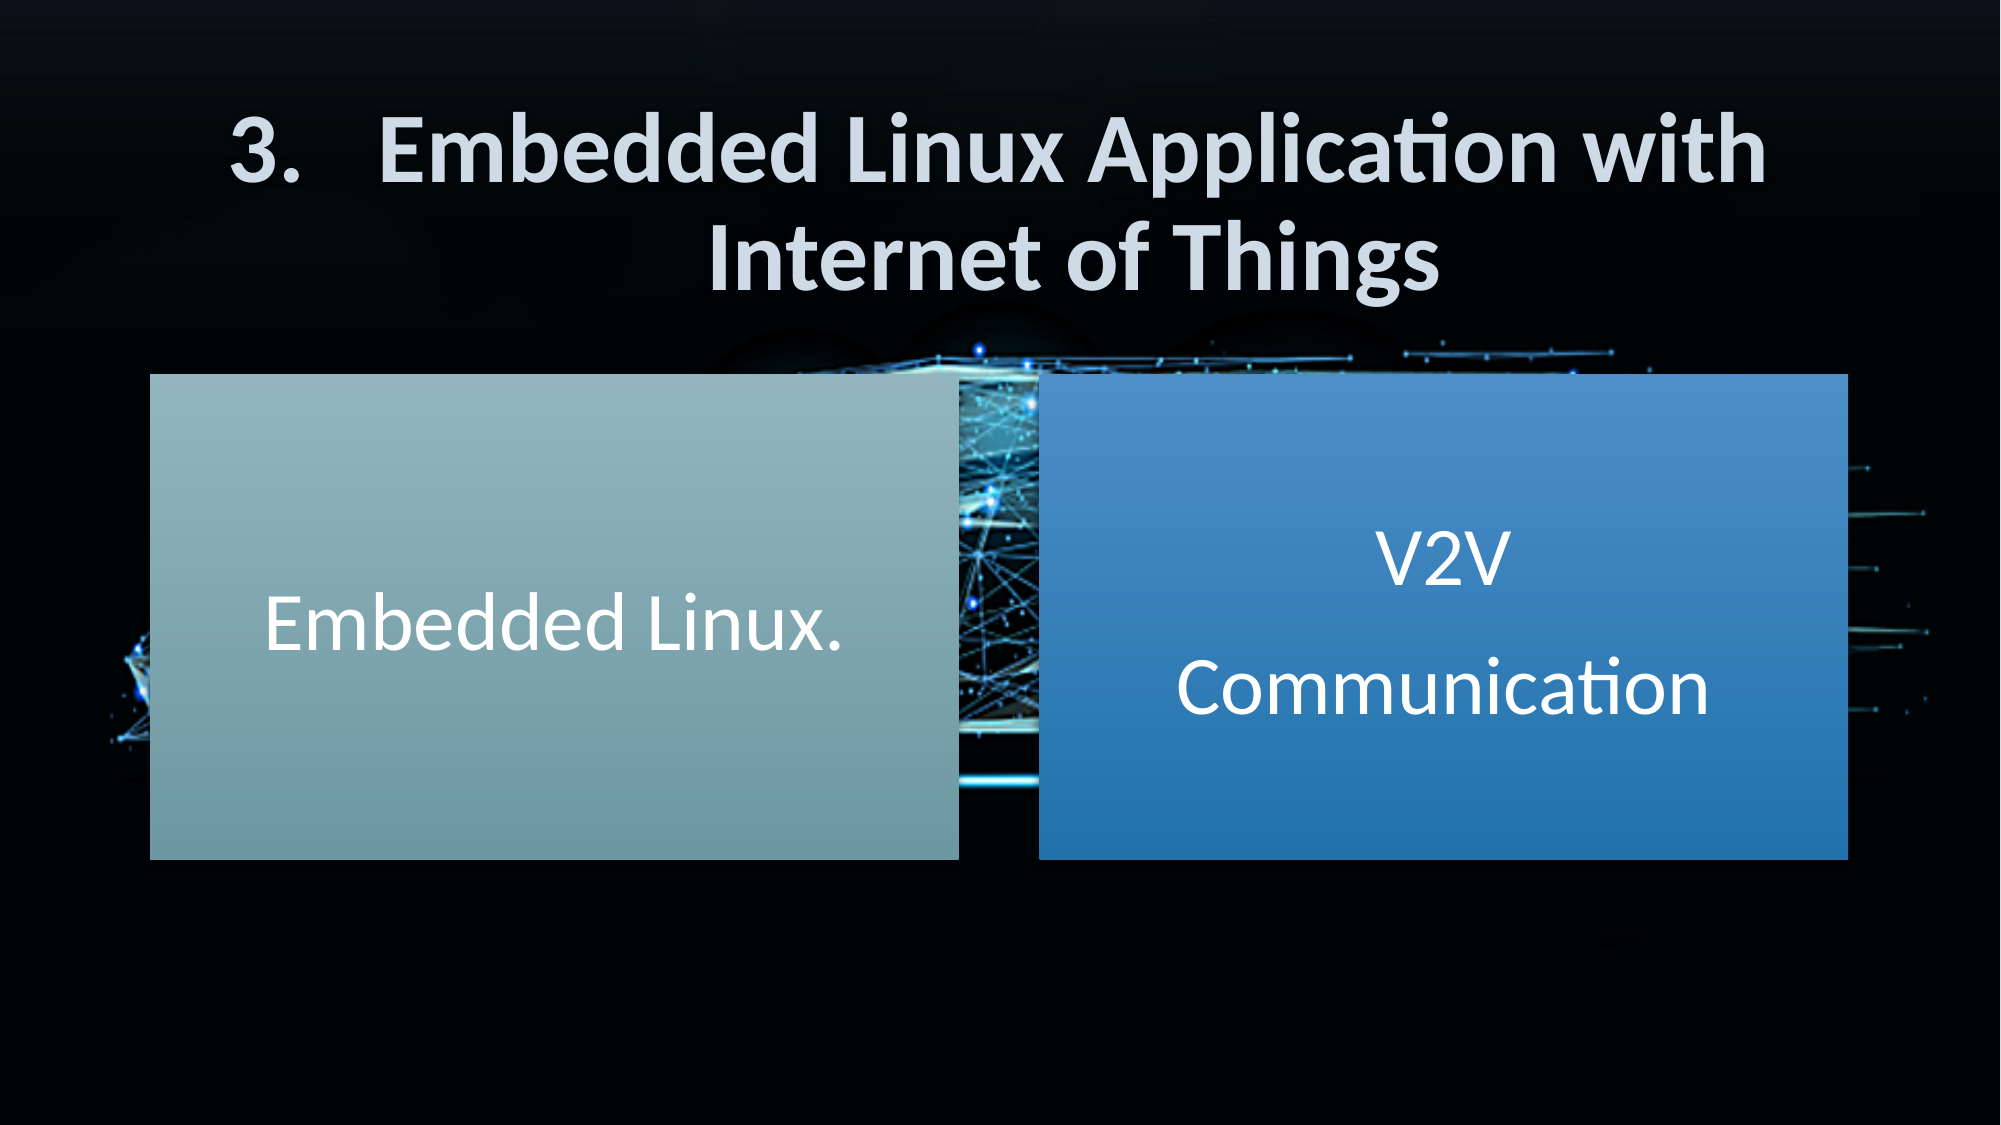

# Embedded Linux Application with Internet of Things
Embedded Linux.
V2V
Communication